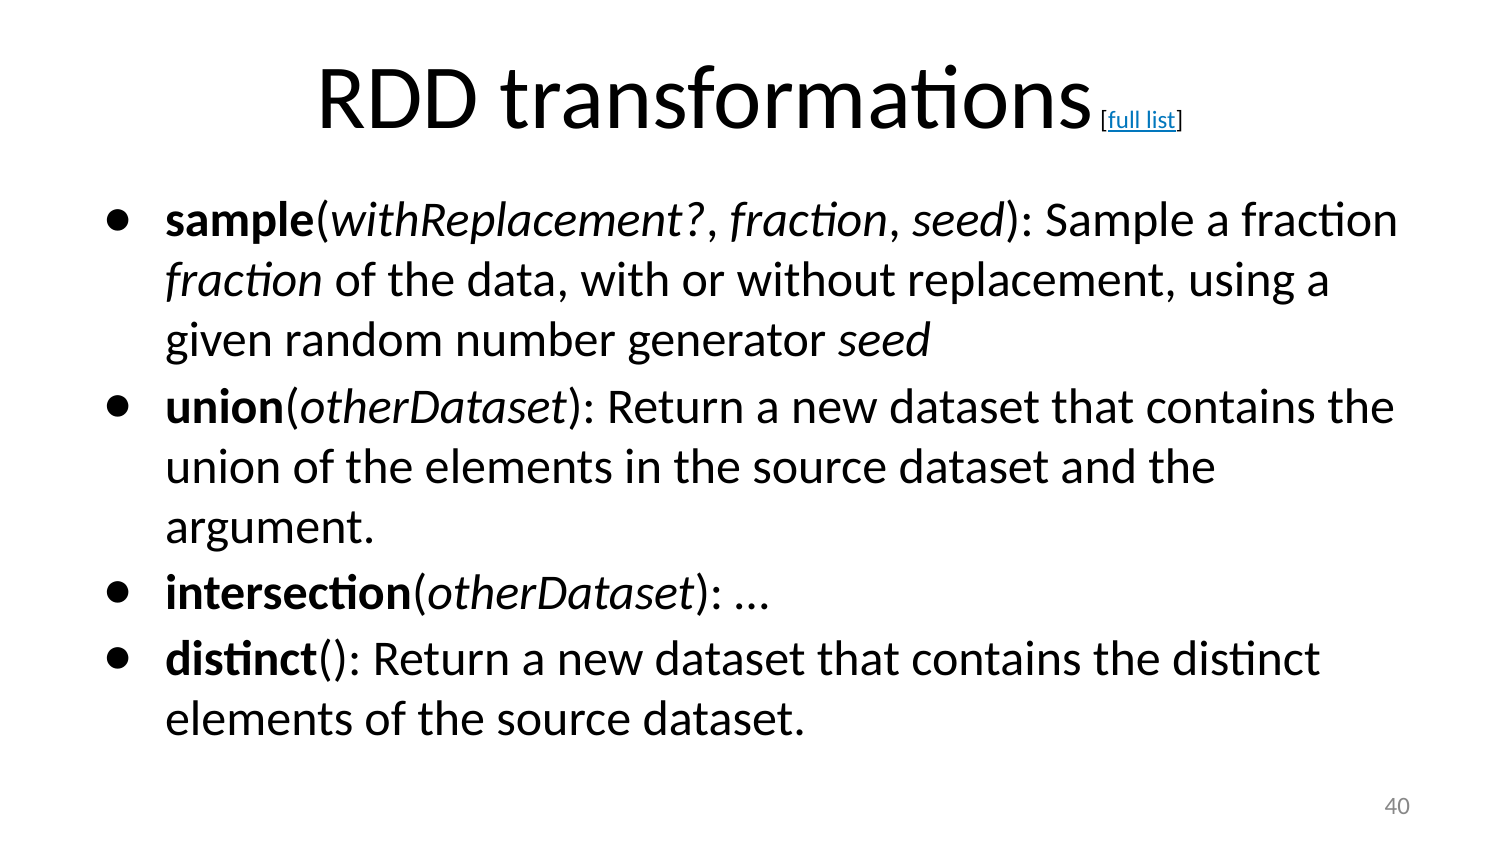

# RDD transformations [full list]
sample(withReplacement?, fraction, seed): Sample a fraction fraction of the data, with or without replacement, using a given random number generator seed
union(otherDataset): Return a new dataset that contains the union of the elements in the source dataset and the argument.
intersection(otherDataset): …
distinct(): Return a new dataset that contains the distinct elements of the source dataset.
40